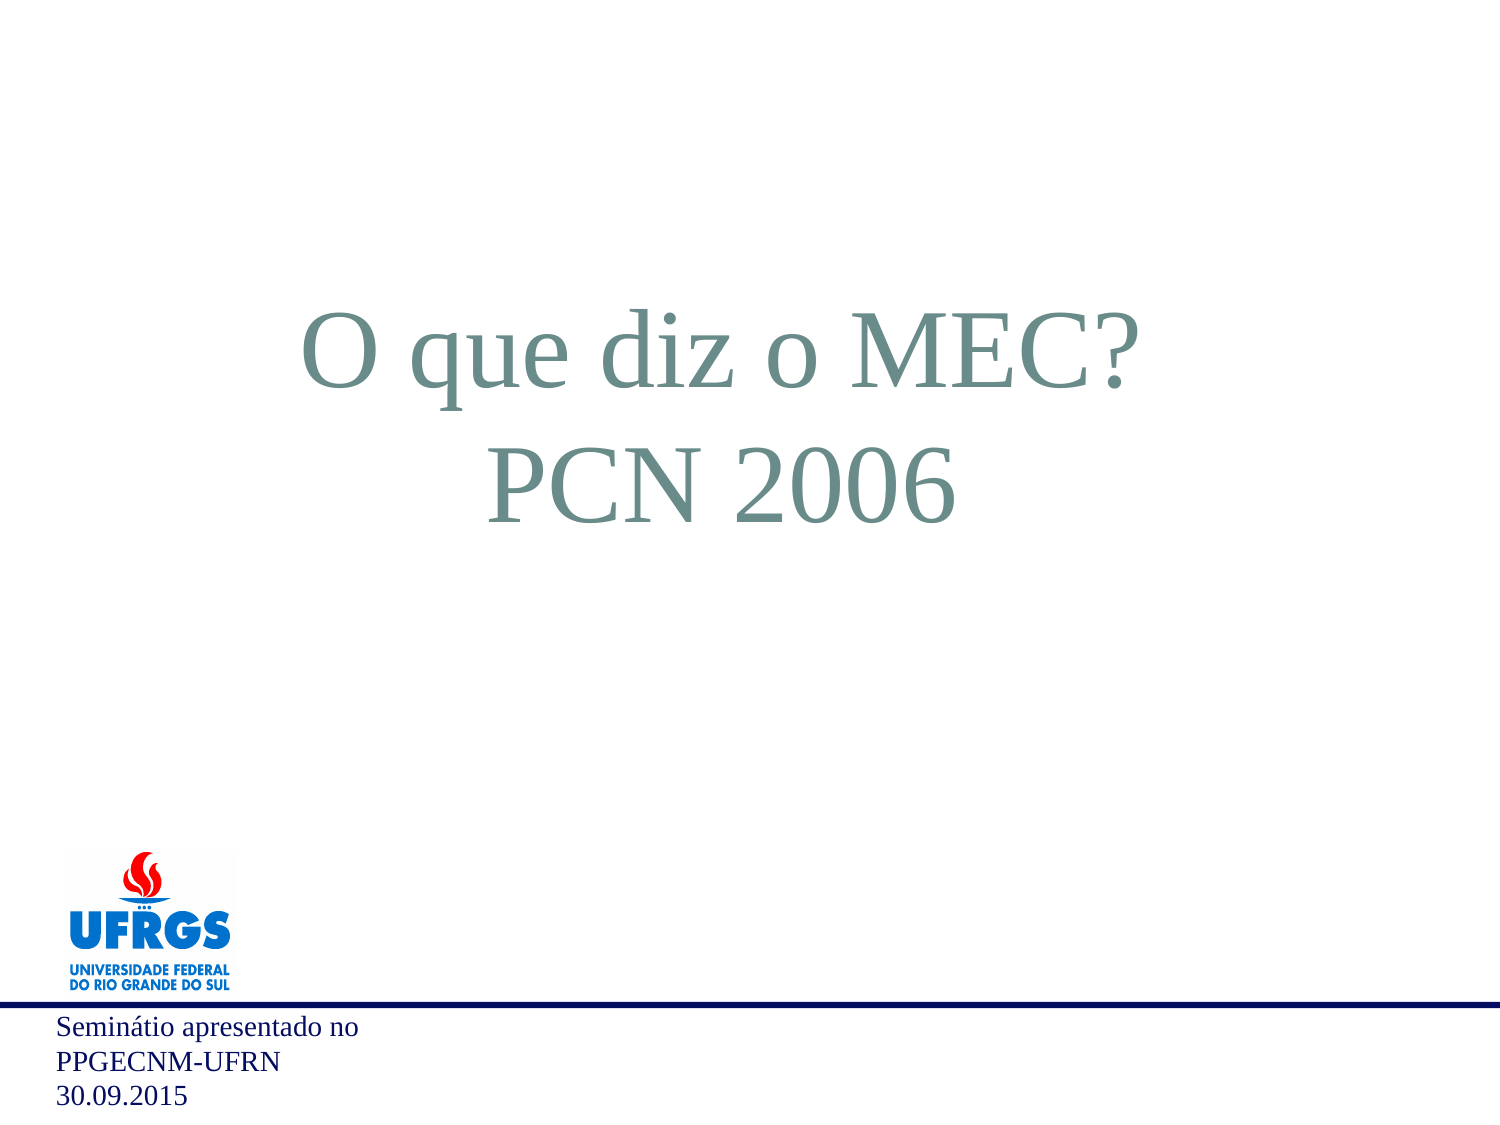

O que diz o MEC?
PCN 2006